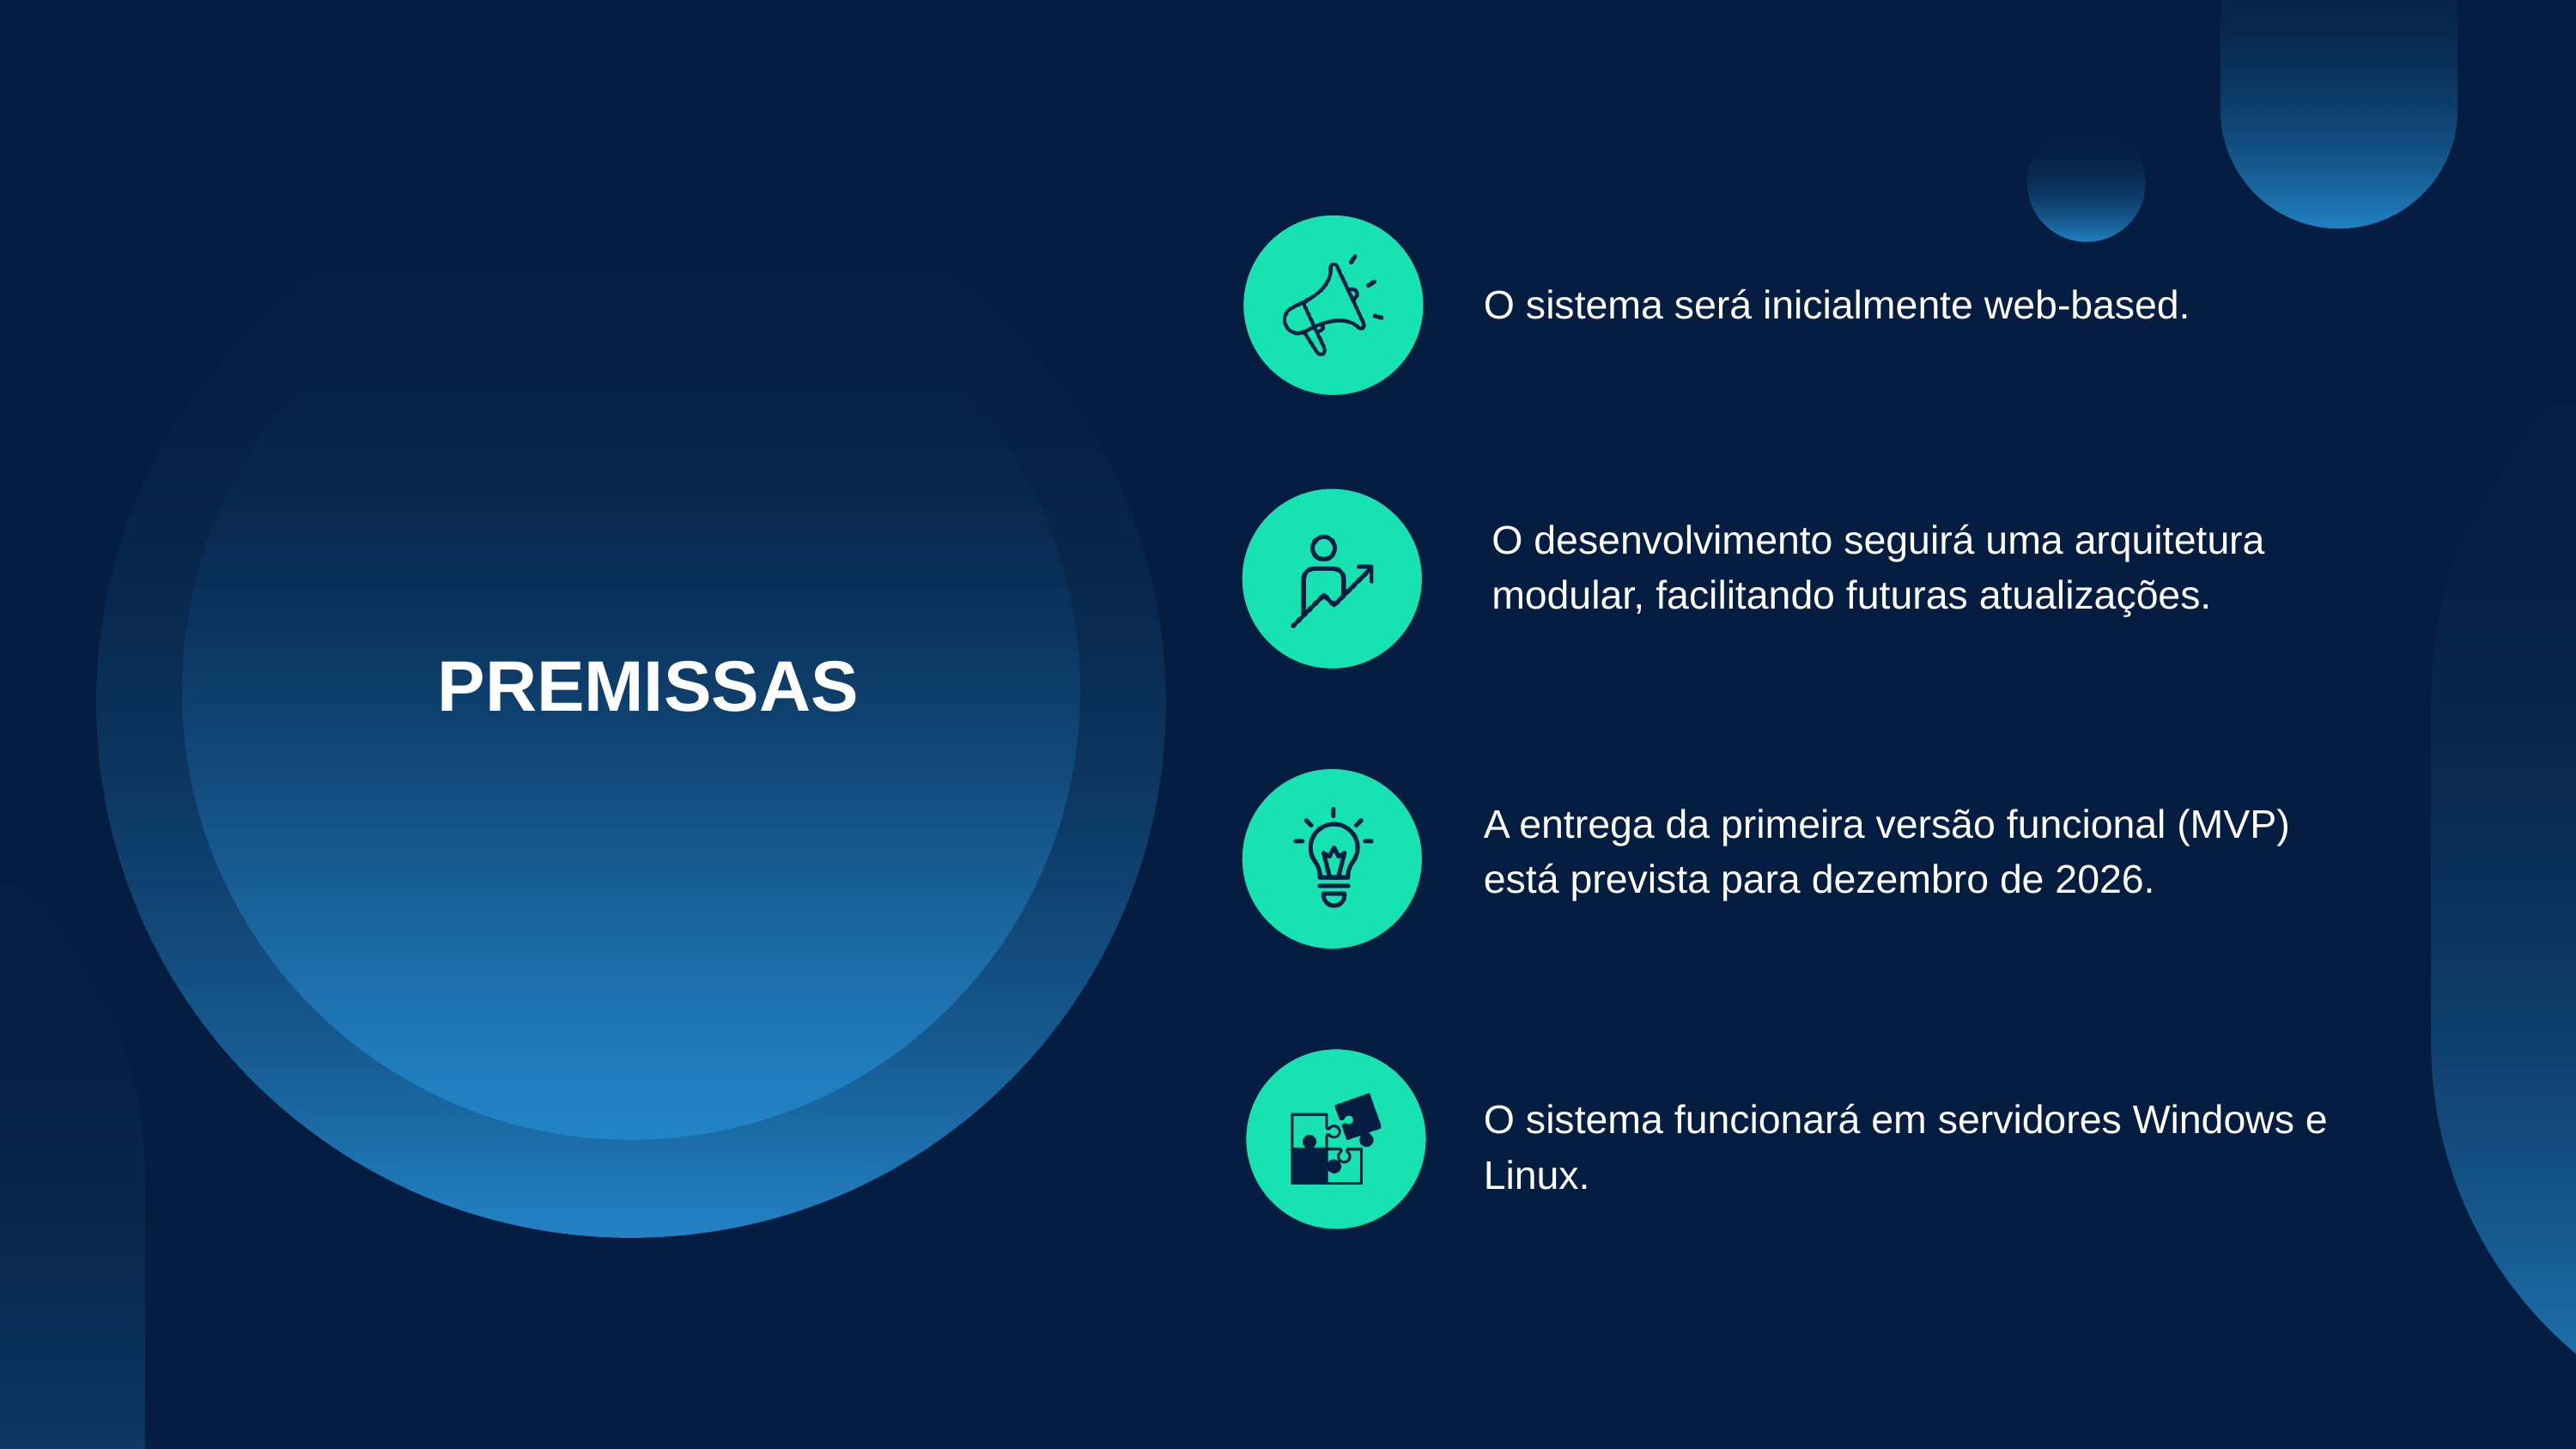

O sistema será inicialmente web-based.

O desenvolvimento seguirá uma arquitetura modular, facilitando futuras atualizações.

PREMISSAS

A entrega da primeira versão funcional (MVP) está prevista para dezembro de 2026.

O sistema funcionará em servidores Windows e Linux.